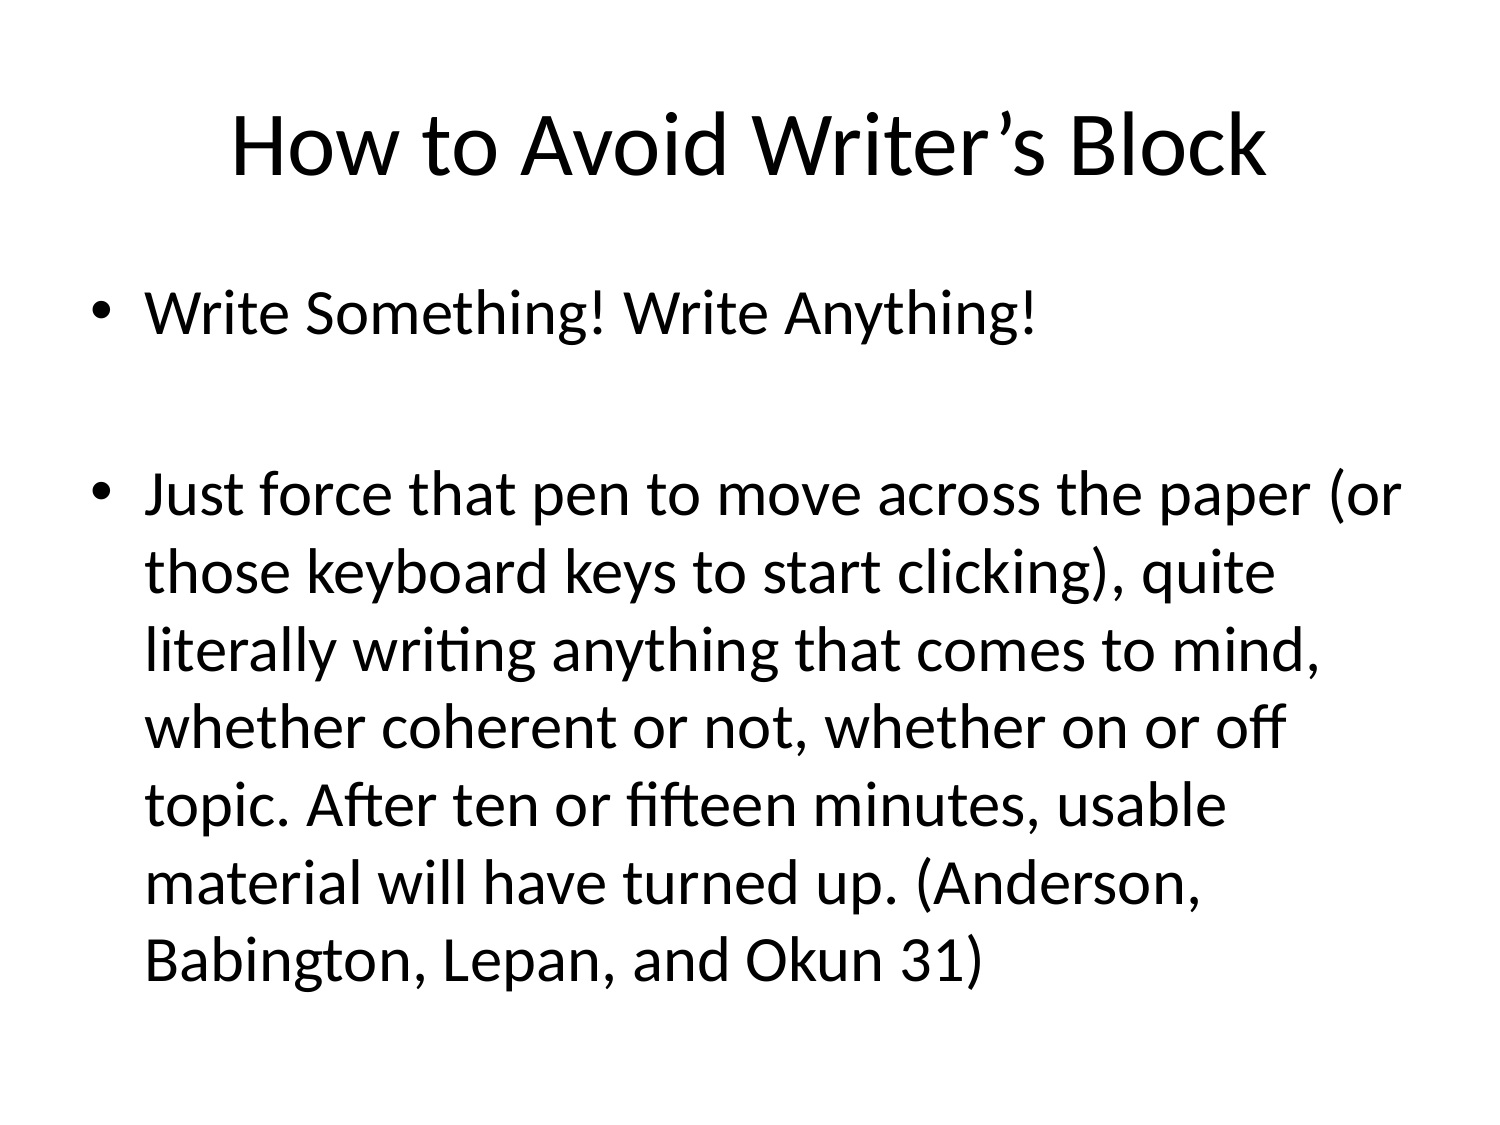

# How to Avoid Writer’s Block
Write Something! Write Anything!

Just force that pen to move across the paper (or those keyboard keys to start clicking), quite literally writing anything that comes to mind, whether coherent or not, whether on or off topic. After ten or fifteen minutes, usable material will have turned up. (Anderson, Babington, Lepan, and Okun 31)